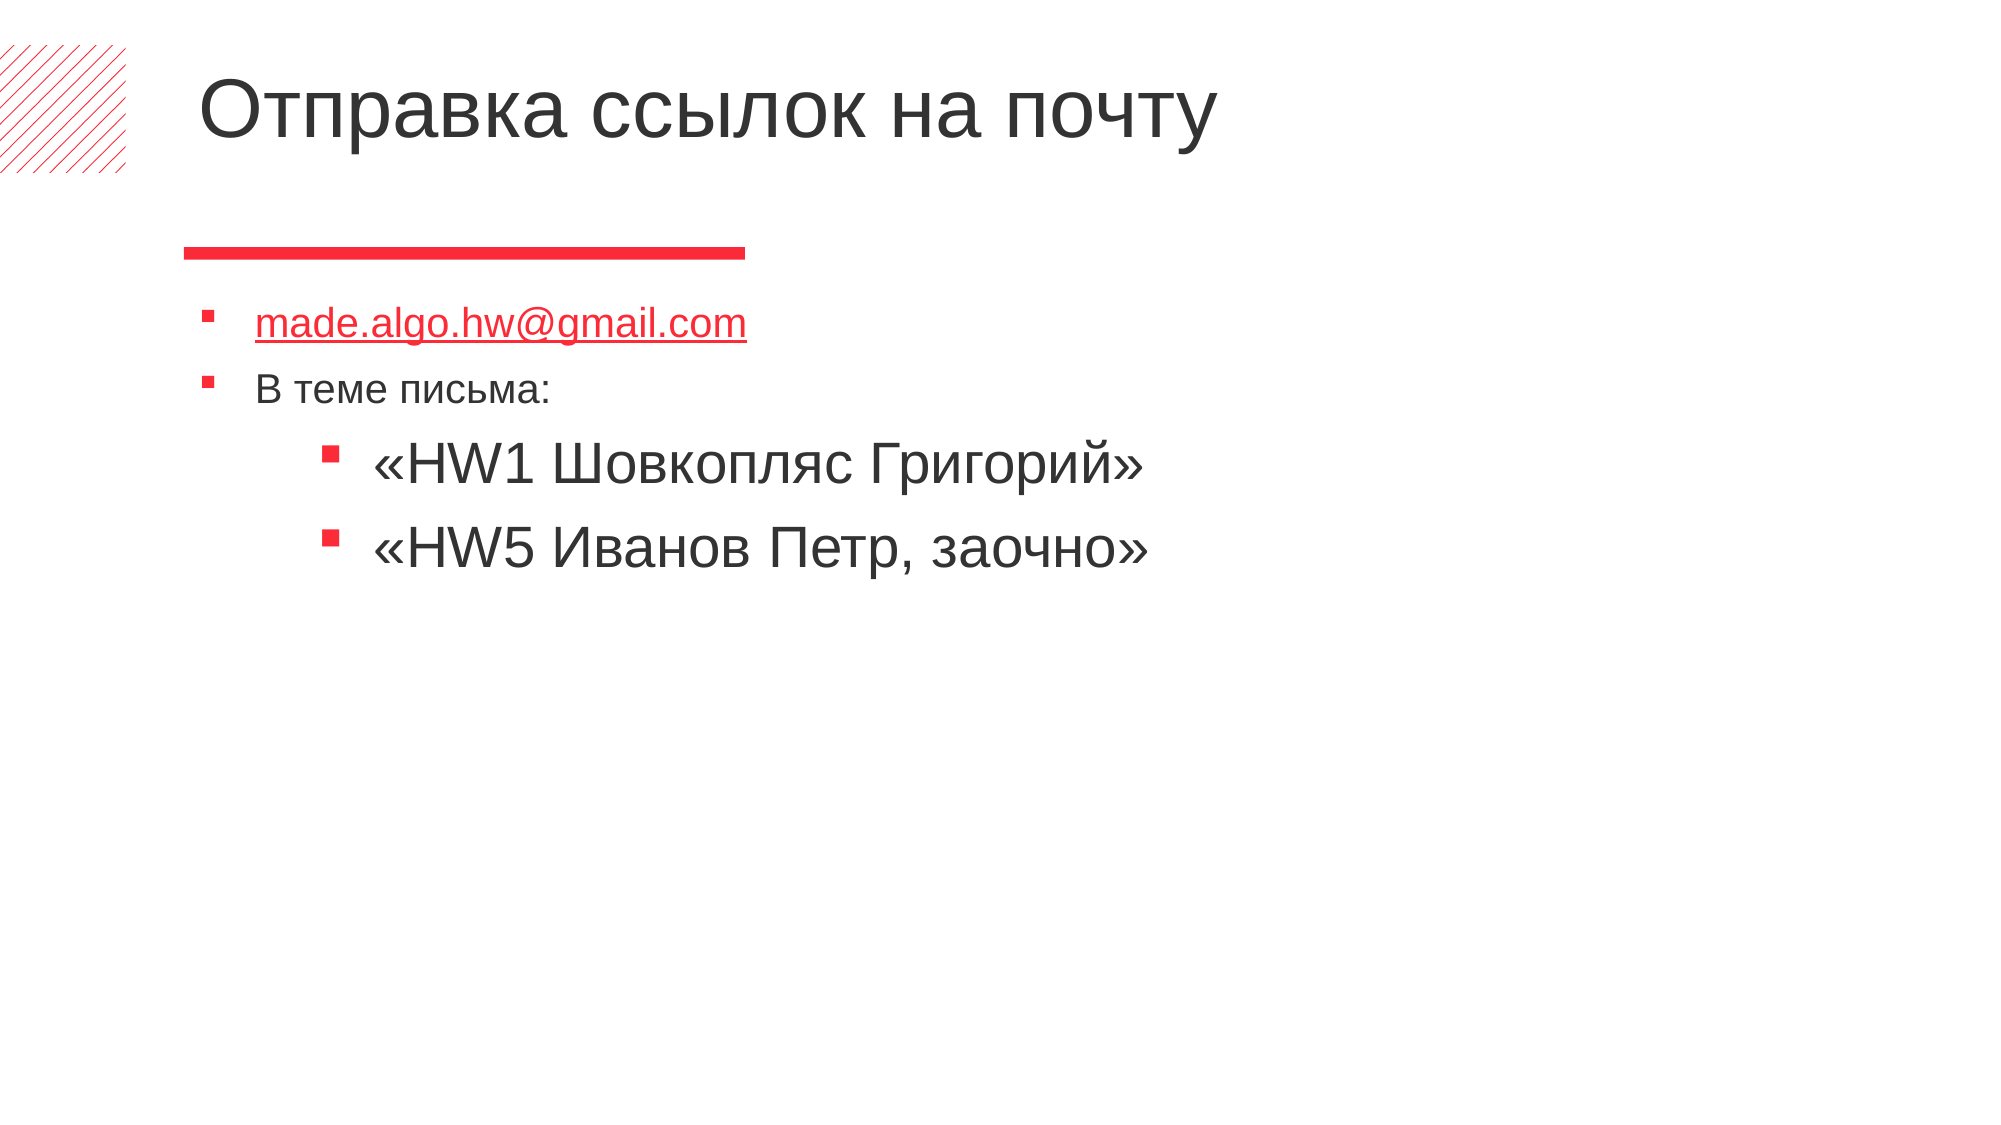

Отправка ссылок на почту
made.algo.hw@gmail.com
В теме письма:
«HW1 Шовкопляс Григорий»
«HW5 Иванов Петр, заочно»